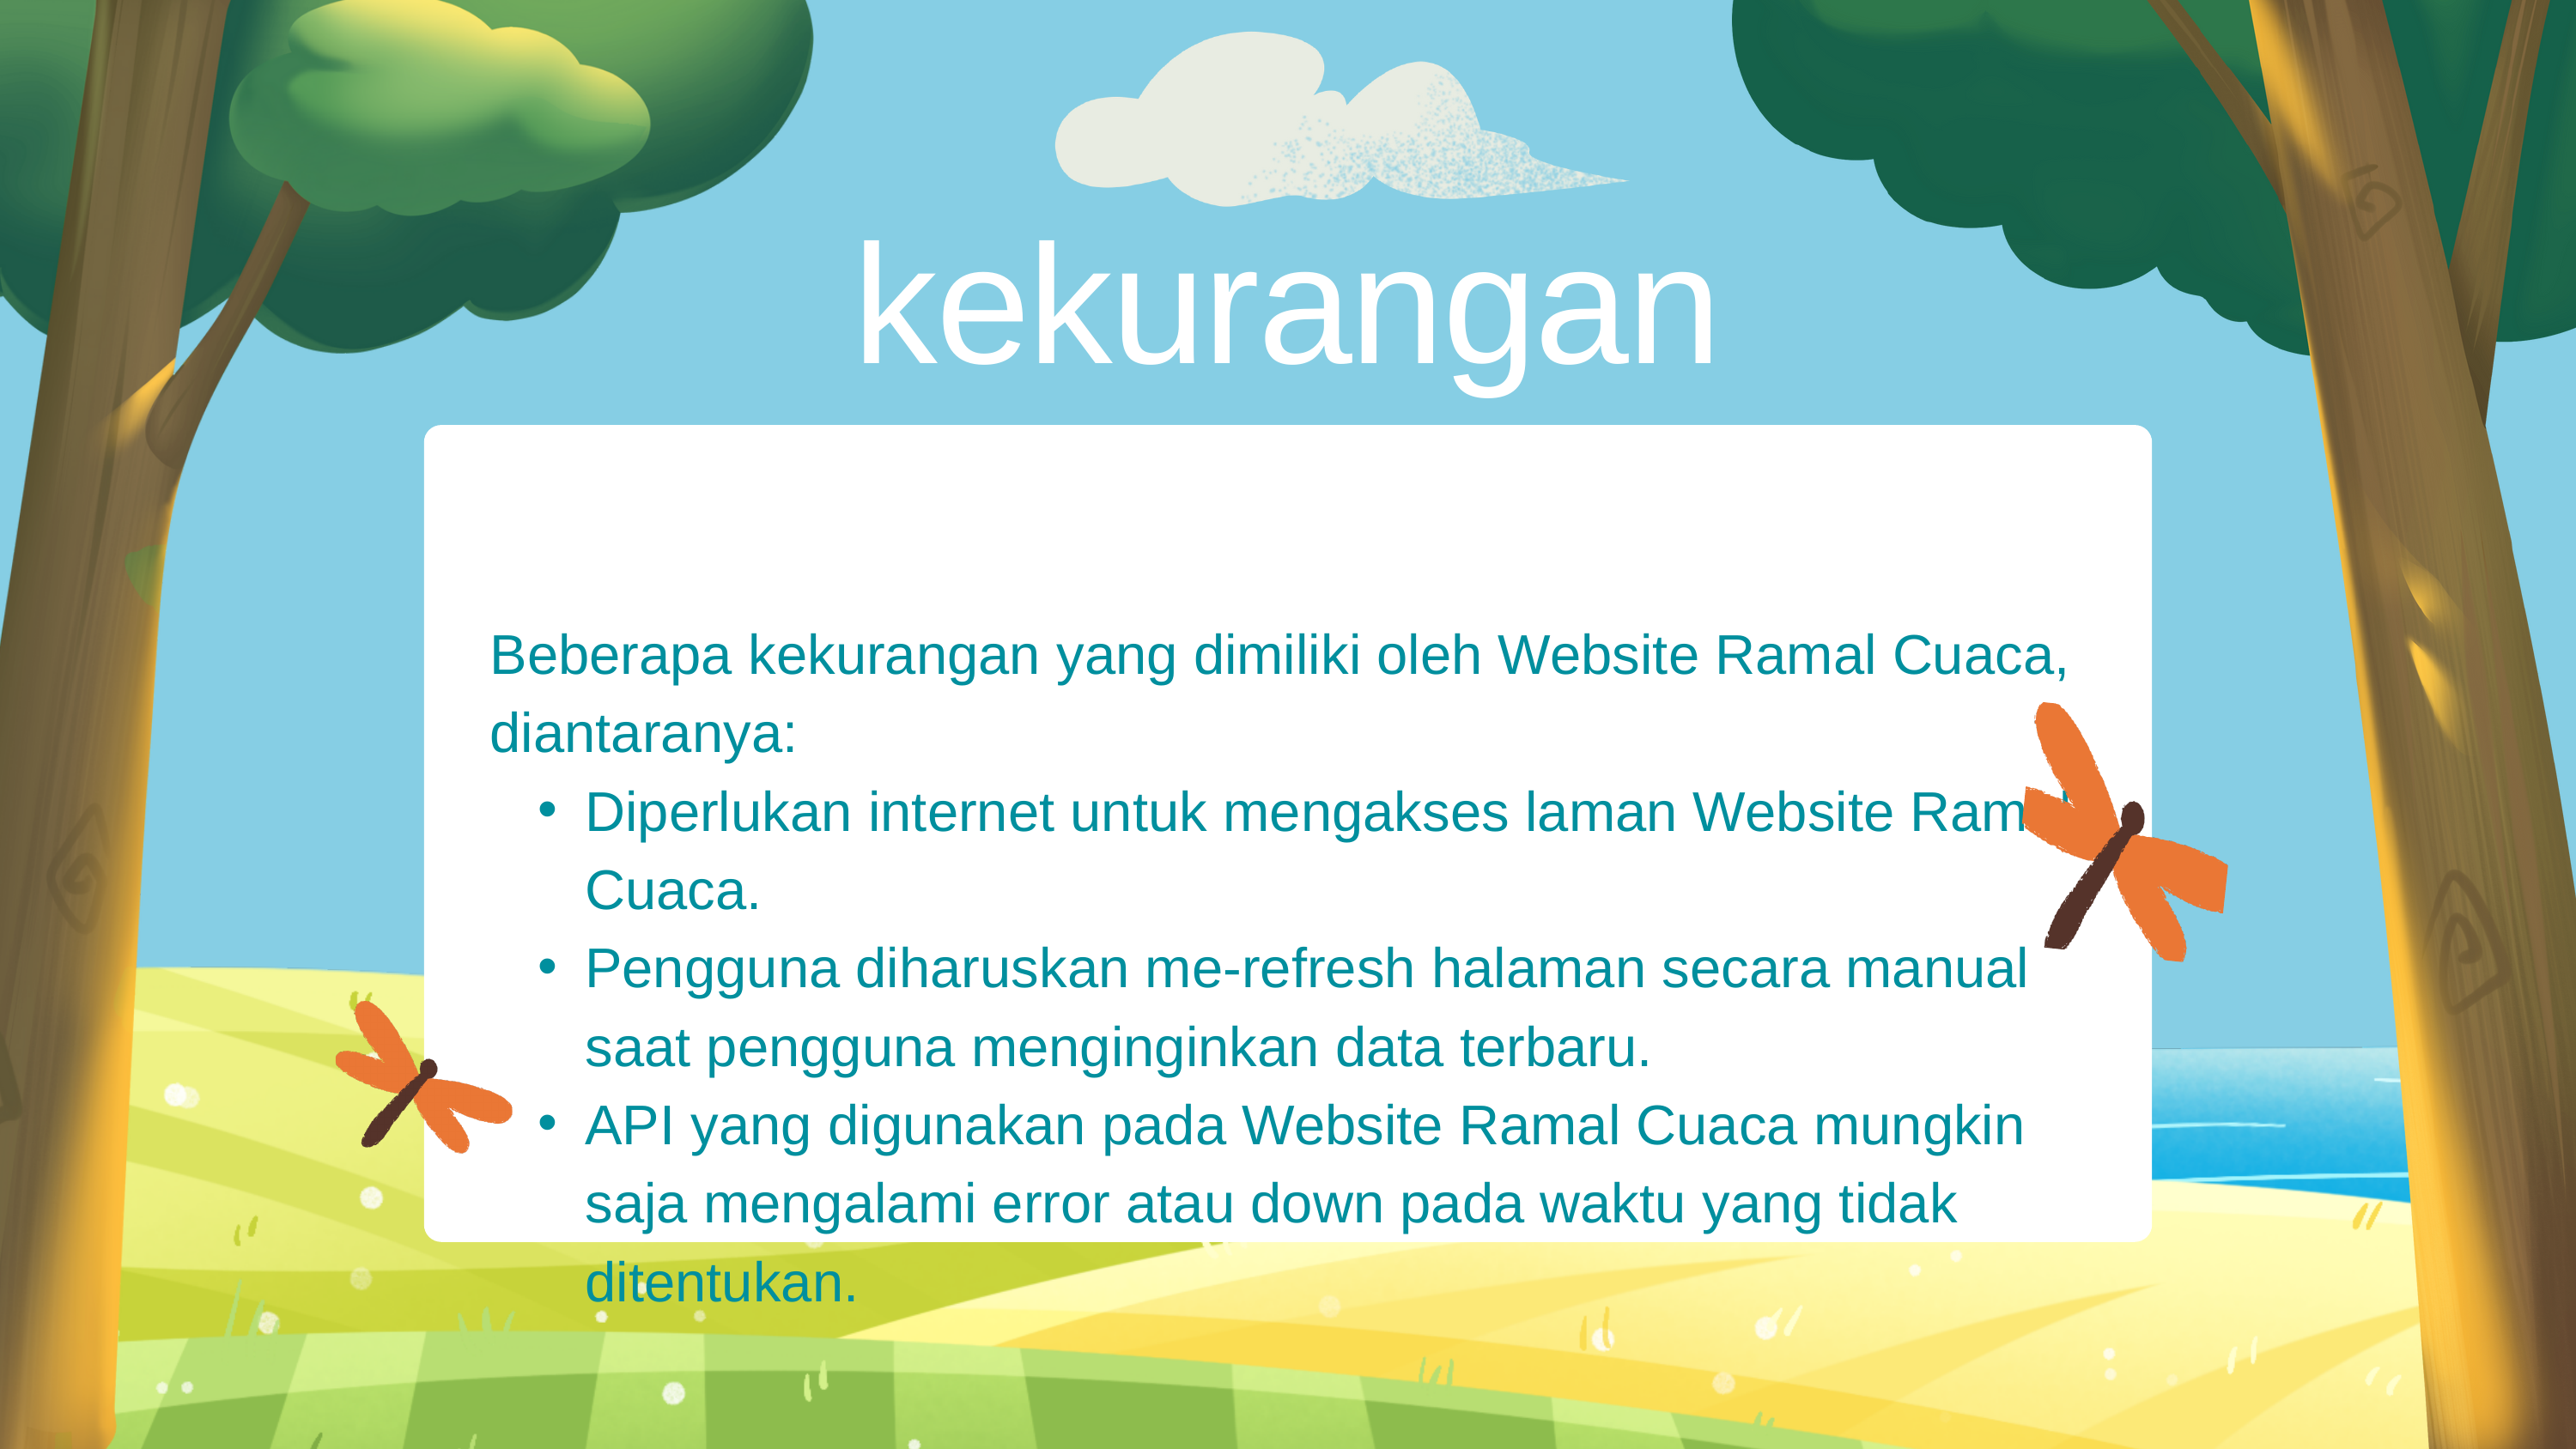

kekurangan

Beberapa kekurangan yang dimiliki oleh Website Ramal Cuaca, diantaranya:
Diperlukan internet untuk mengakses laman Website Ramal Cuaca.
Pengguna diharuskan me-refresh halaman secara manual saat pengguna menginginkan data terbaru.
API yang digunakan pada Website Ramal Cuaca mungkin saja mengalami error atau down pada waktu yang tidak ditentukan.